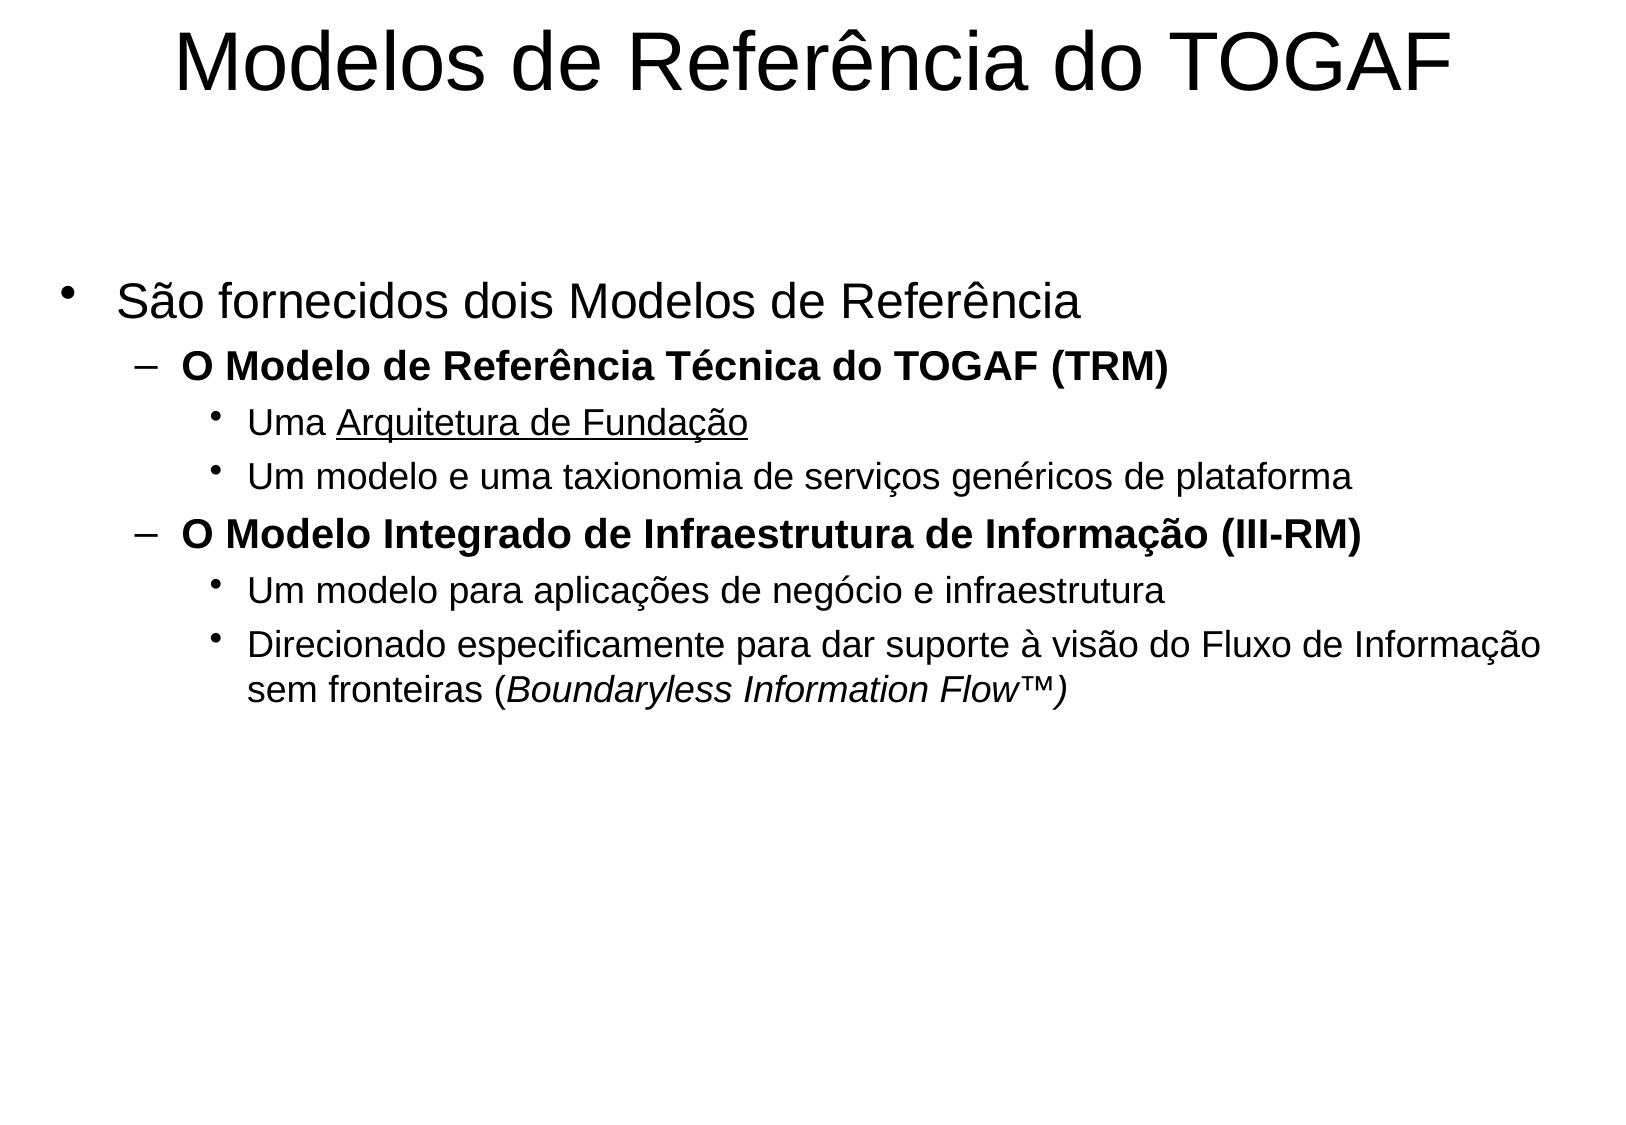

# Modelos de Referência do TOGAF
São fornecidos dois Modelos de Referência
O Modelo de Referência Técnica do TOGAF (TRM)
Uma Arquitetura de Fundação
Um modelo e uma taxionomia de serviços genéricos de plataforma
O Modelo Integrado de Infraestrutura de Informação (III-RM)
Um modelo para aplicações de negócio e infraestrutura
Direcionado especificamente para dar suporte à visão do Fluxo de Informação
sem fronteiras (Boundaryless Information Flow™)